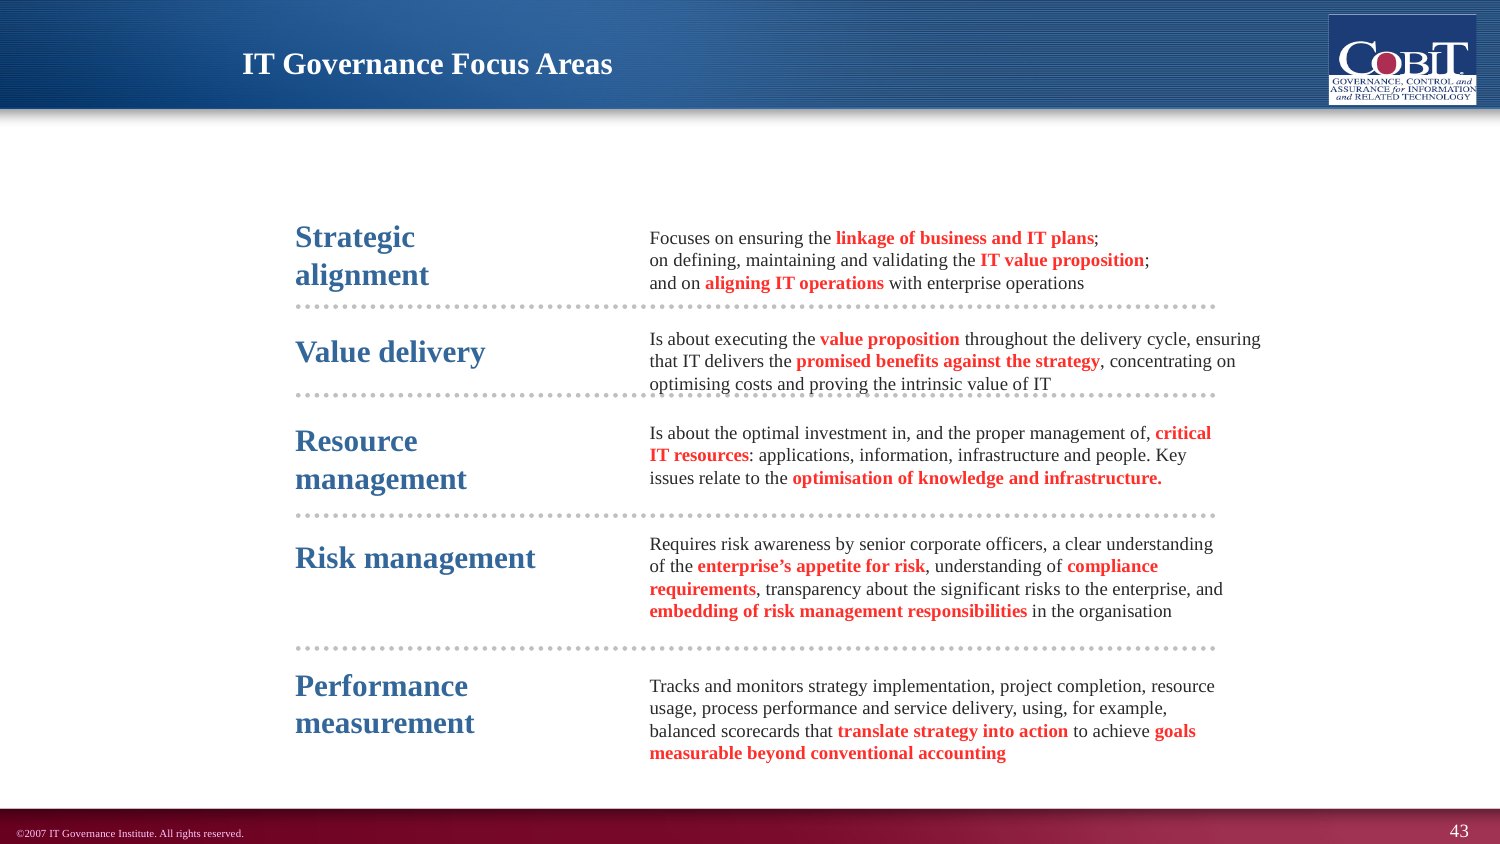

IT Governance Focus Areas
Strategic
alignment
Focuses on ensuring the linkage of business and IT plans;
on defining, maintaining and validating the IT value proposition;
and on aligning IT operations with enterprise operations

Is about executing the value proposition throughout the delivery cycle, ensuring that IT delivers the promised benefits against the strategy, concentrating on optimising costs and proving the intrinsic value of IT
Value delivery

Resource
management
Is about the optimal investment in, and the proper management of, critical IT resources: applications, information, infrastructure and people. Key issues relate to the optimisation of knowledge and infrastructure.

Requires risk awareness by senior corporate officers, a clear understanding of the enterprise’s appetite for risk, understanding of compliance requirements, transparency about the significant risks to the enterprise, and embedding of risk management responsibilities in the organisation
Risk management

Performance
measurement
Tracks and monitors strategy implementation, project completion, resource usage, process performance and service delivery, using, for example, balanced scorecards that translate strategy into action to achieve goals measurable beyond conventional accounting